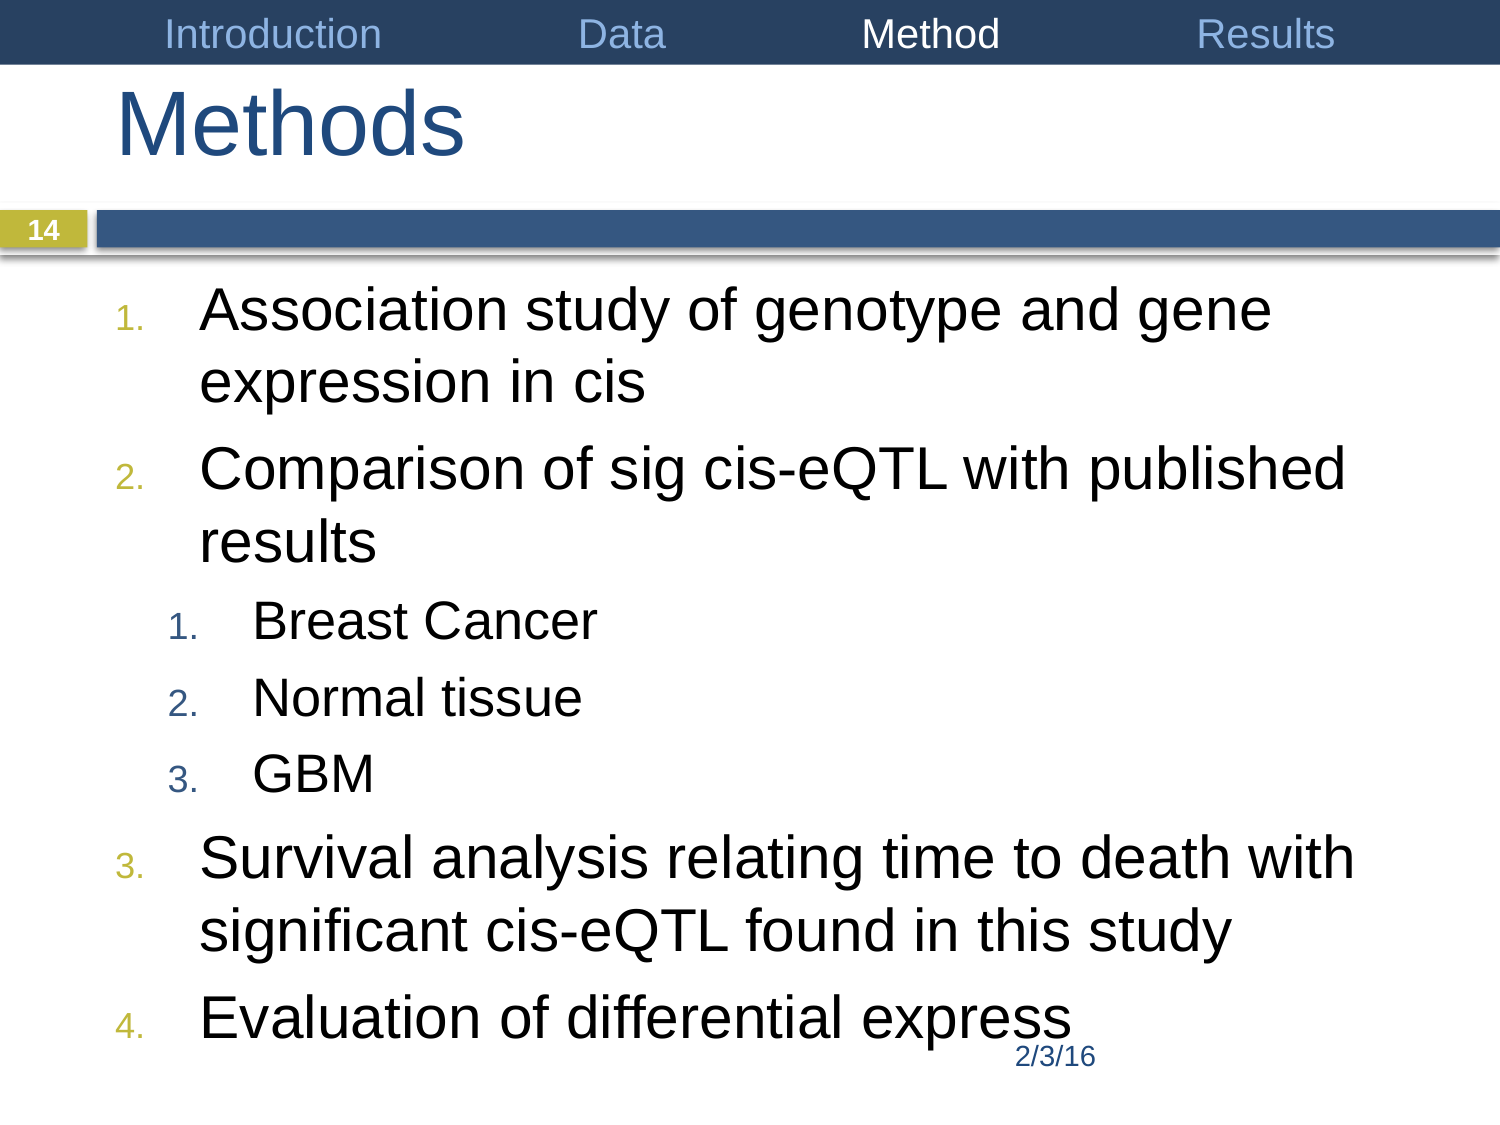

Introduction                 Data                 Method                 Results
# Methods
14
Association study of genotype and gene expression in cis
Comparison of sig cis-eQTL with published results
Breast Cancer
Normal tissue
GBM
Survival analysis relating time to death with significant cis-eQTL found in this study
Evaluation of differential express
2/3/16